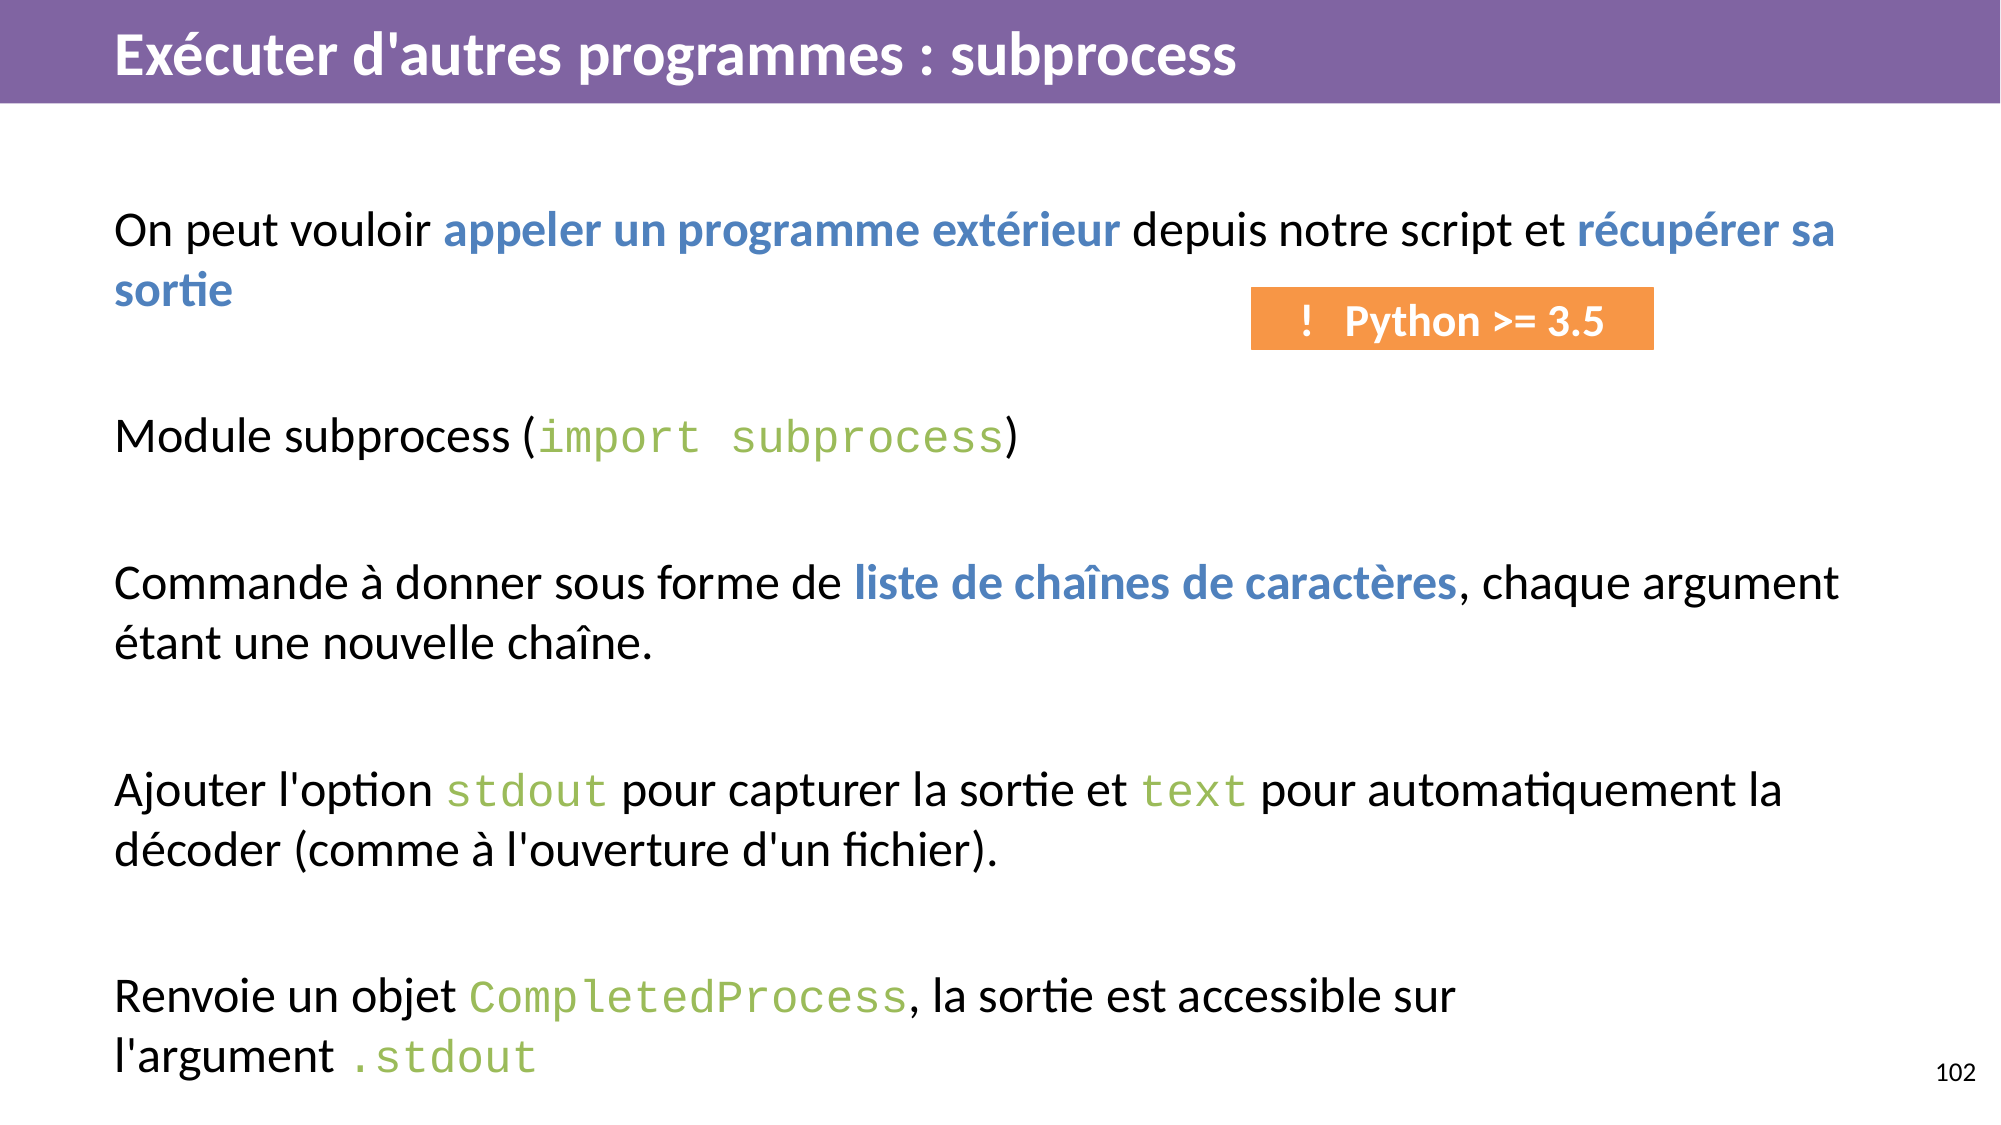

# Exécuter d'autres programmes : subprocess
On peut vouloir appeler un programme extérieur depuis notre script et récupérer sa sortie

Module subprocess (import subprocess)

Commande à donner sous forme de liste de chaînes de caractères, chaque argument étant une nouvelle chaîne.

Ajouter l'option stdout pour capturer la sortie et text pour automatiquement la décoder (comme à l'ouverture d'un fichier).

Renvoie un objet CompletedProcess, la sortie est accessible sur l'argument .stdout
!   Python >= 3.5
102